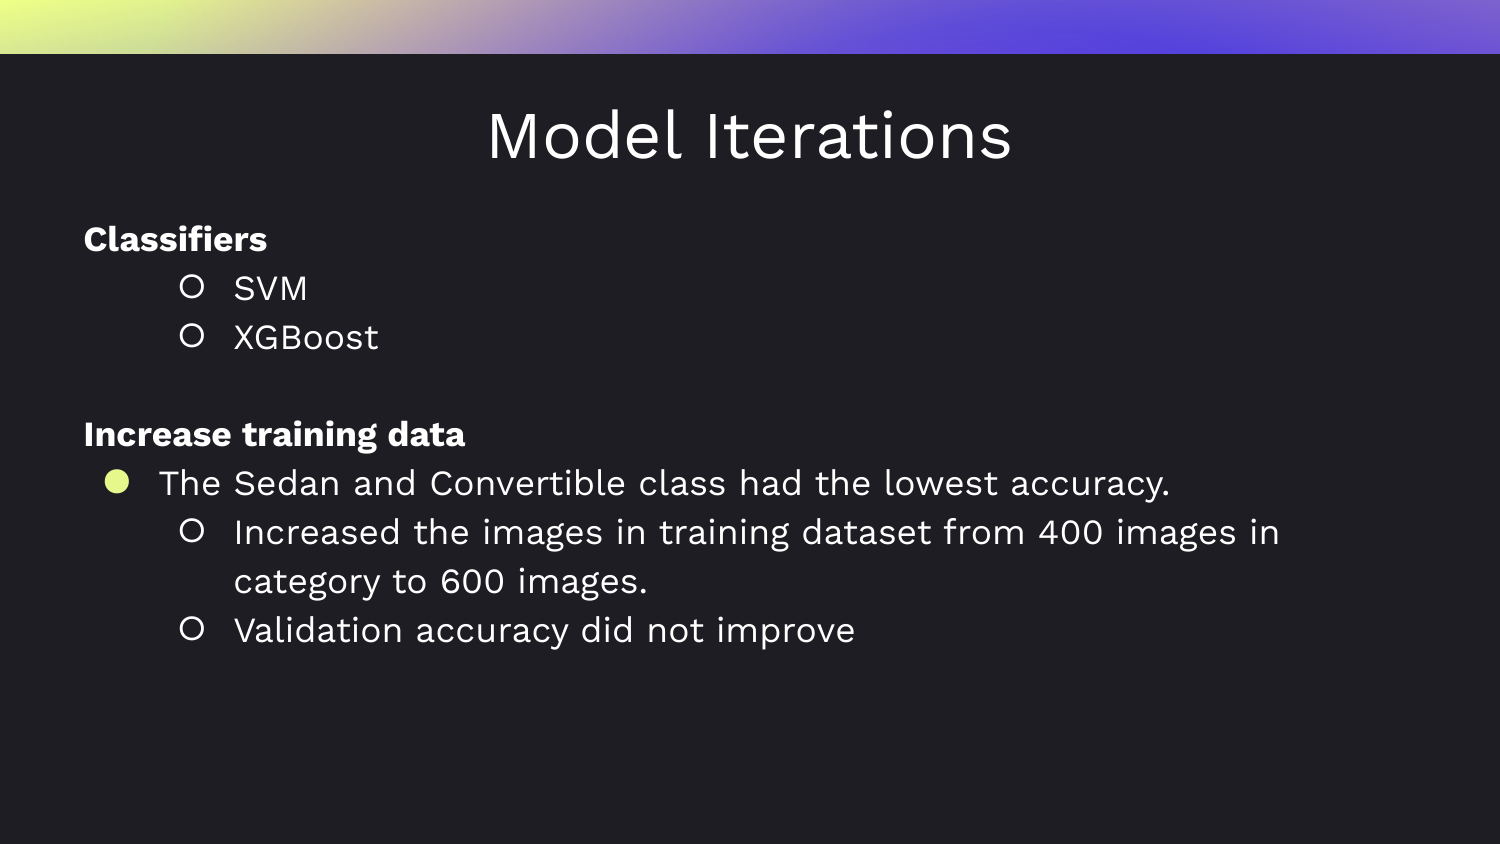

# Model Iterations
Classifiers
SVM
XGBoost

Increase training data
The Sedan and Convertible class had the lowest accuracy.
Increased the images in training dataset from 400 images in category to 600 images.
Validation accuracy did not improve